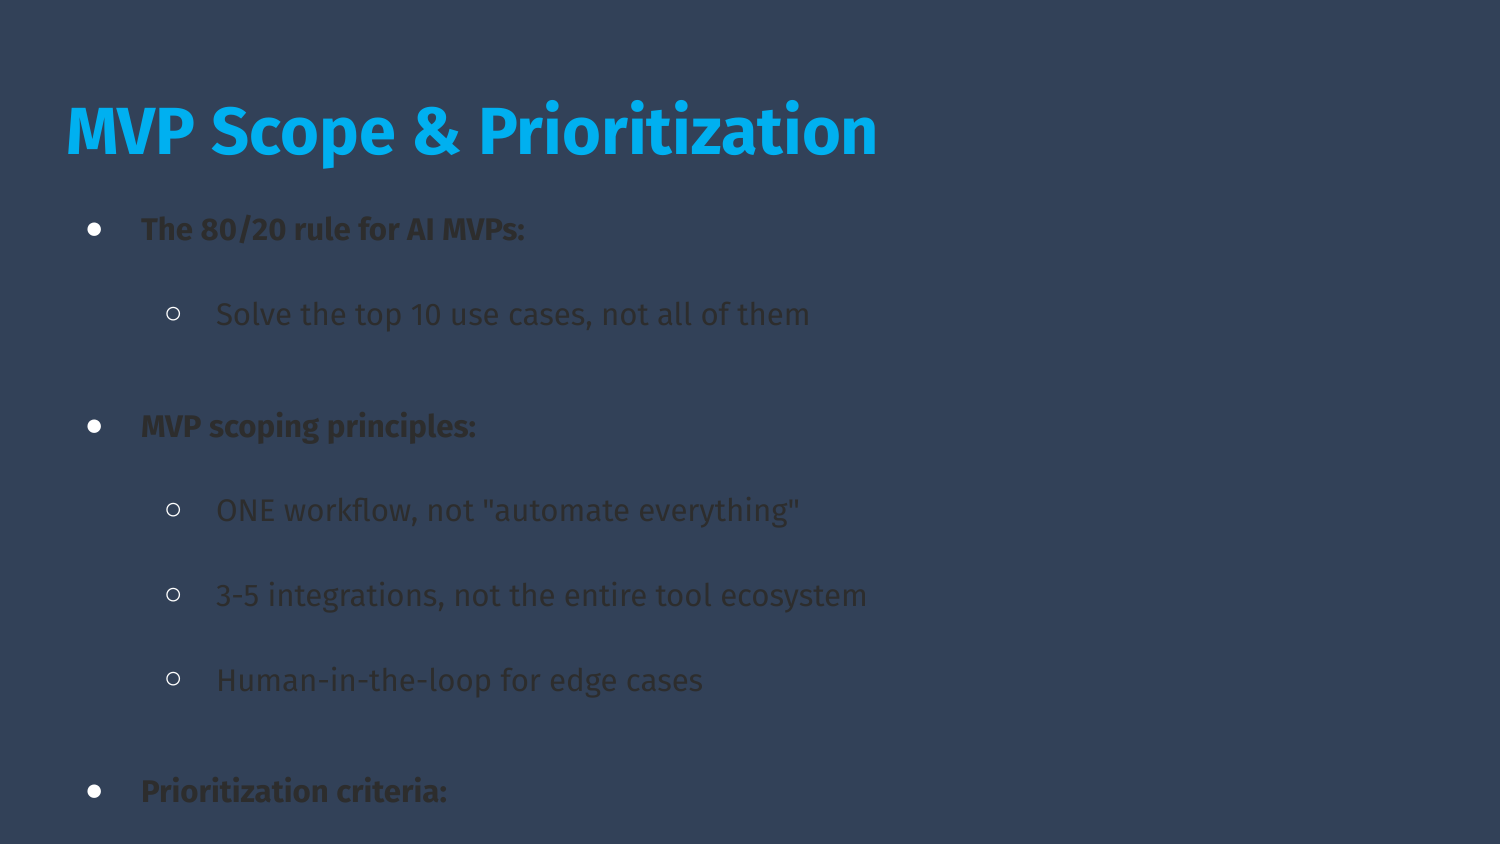

# MVP Scope & Prioritization
The 80/20 rule for AI MVPs:
Solve the top 10 use cases, not all of them

MVP scoping principles:
ONE workflow, not "automate everything"
3-5 integrations, not the entire tool ecosystem
Human-in-the-loop for edge cases

Prioritization criteria:
Volume: how often does this task happen?
Data readiness: is training/retrieval data available?
Measurability: can we prove success in 90 days?
Risk tolerance: what happens when AI is wrong?

Red flag: if you can't scope the MVP to one sentence, it's too broad